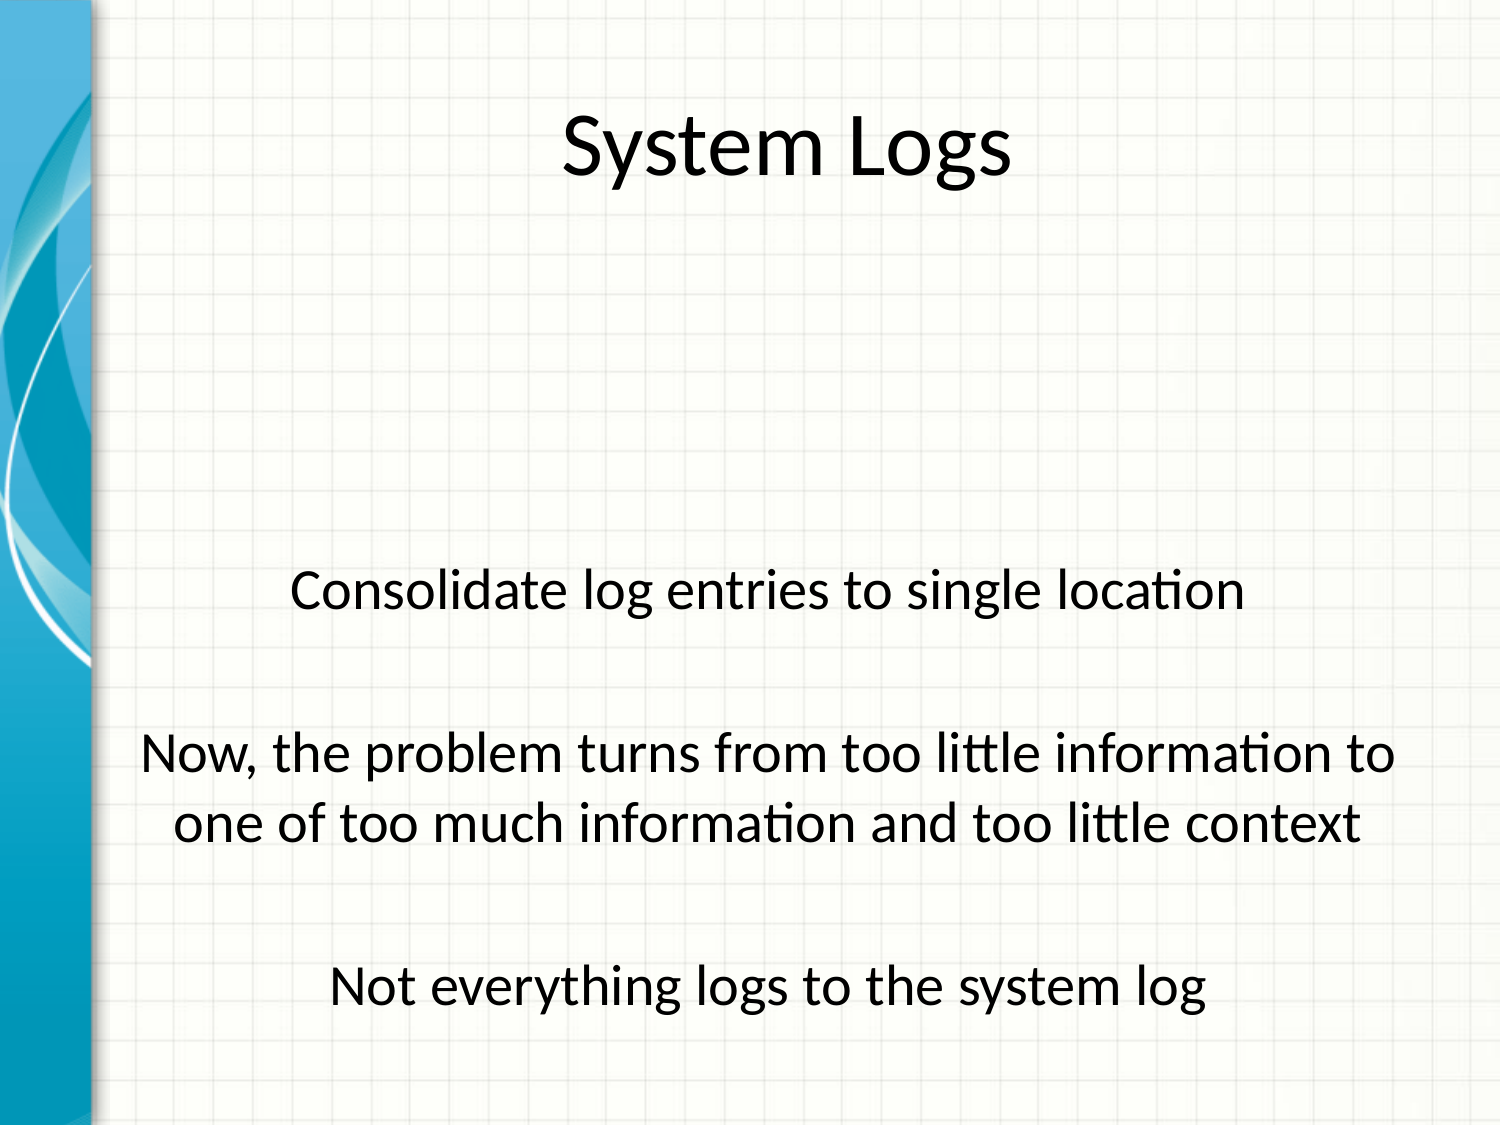

Consolidate log entries to single location

Now, the problem turns from too little information to one of too much information and too little context

Not everything logs to the system log
# System Logs